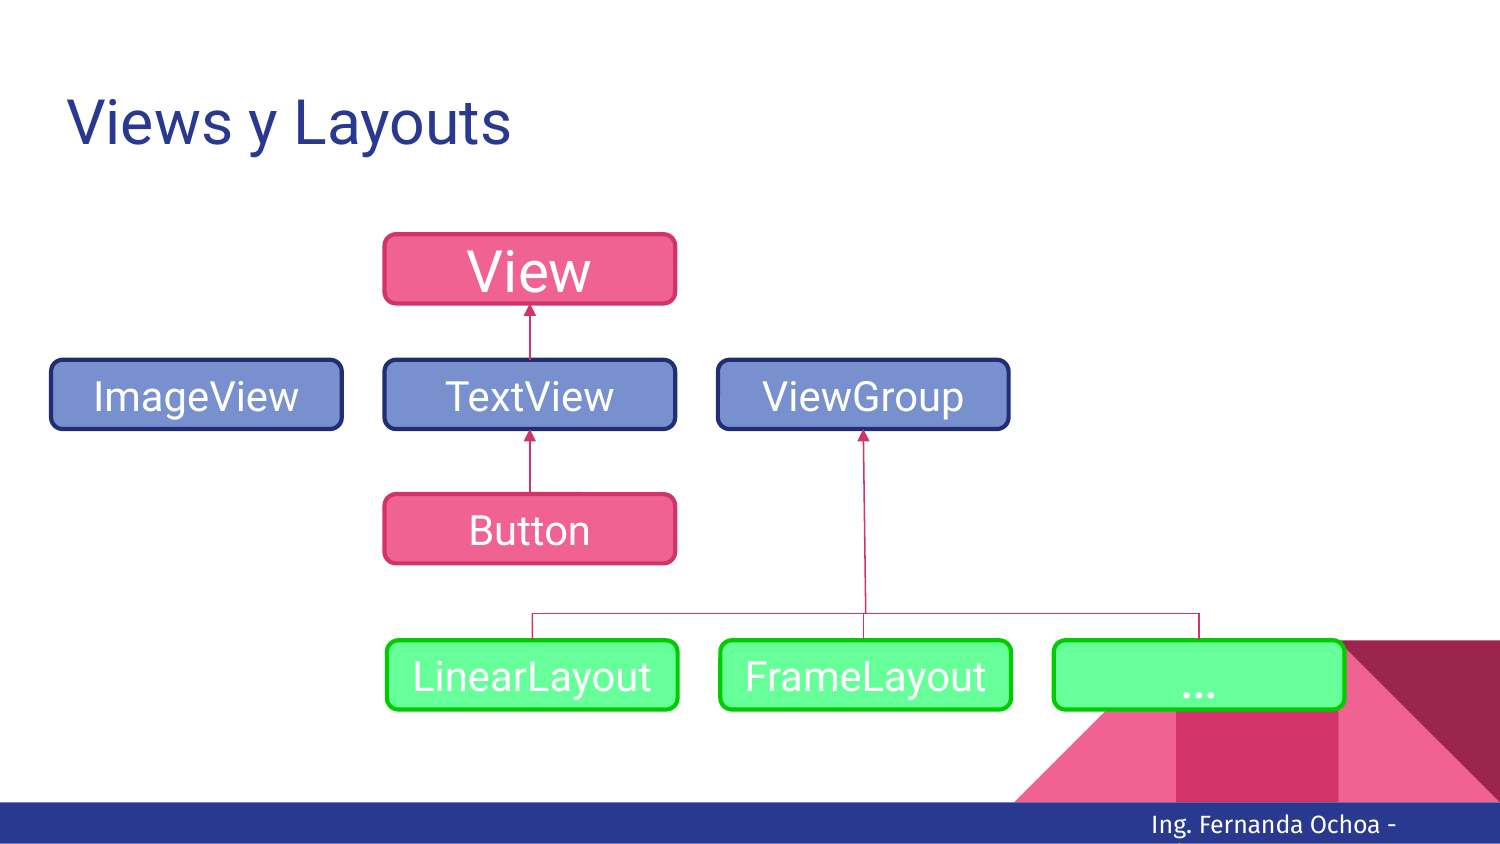

# Views y Layouts
View
ImageView
TextView
ViewGroup
Button
LinearLayout
FrameLayout
…
Ing. Fernanda Ochoa - @imonsh